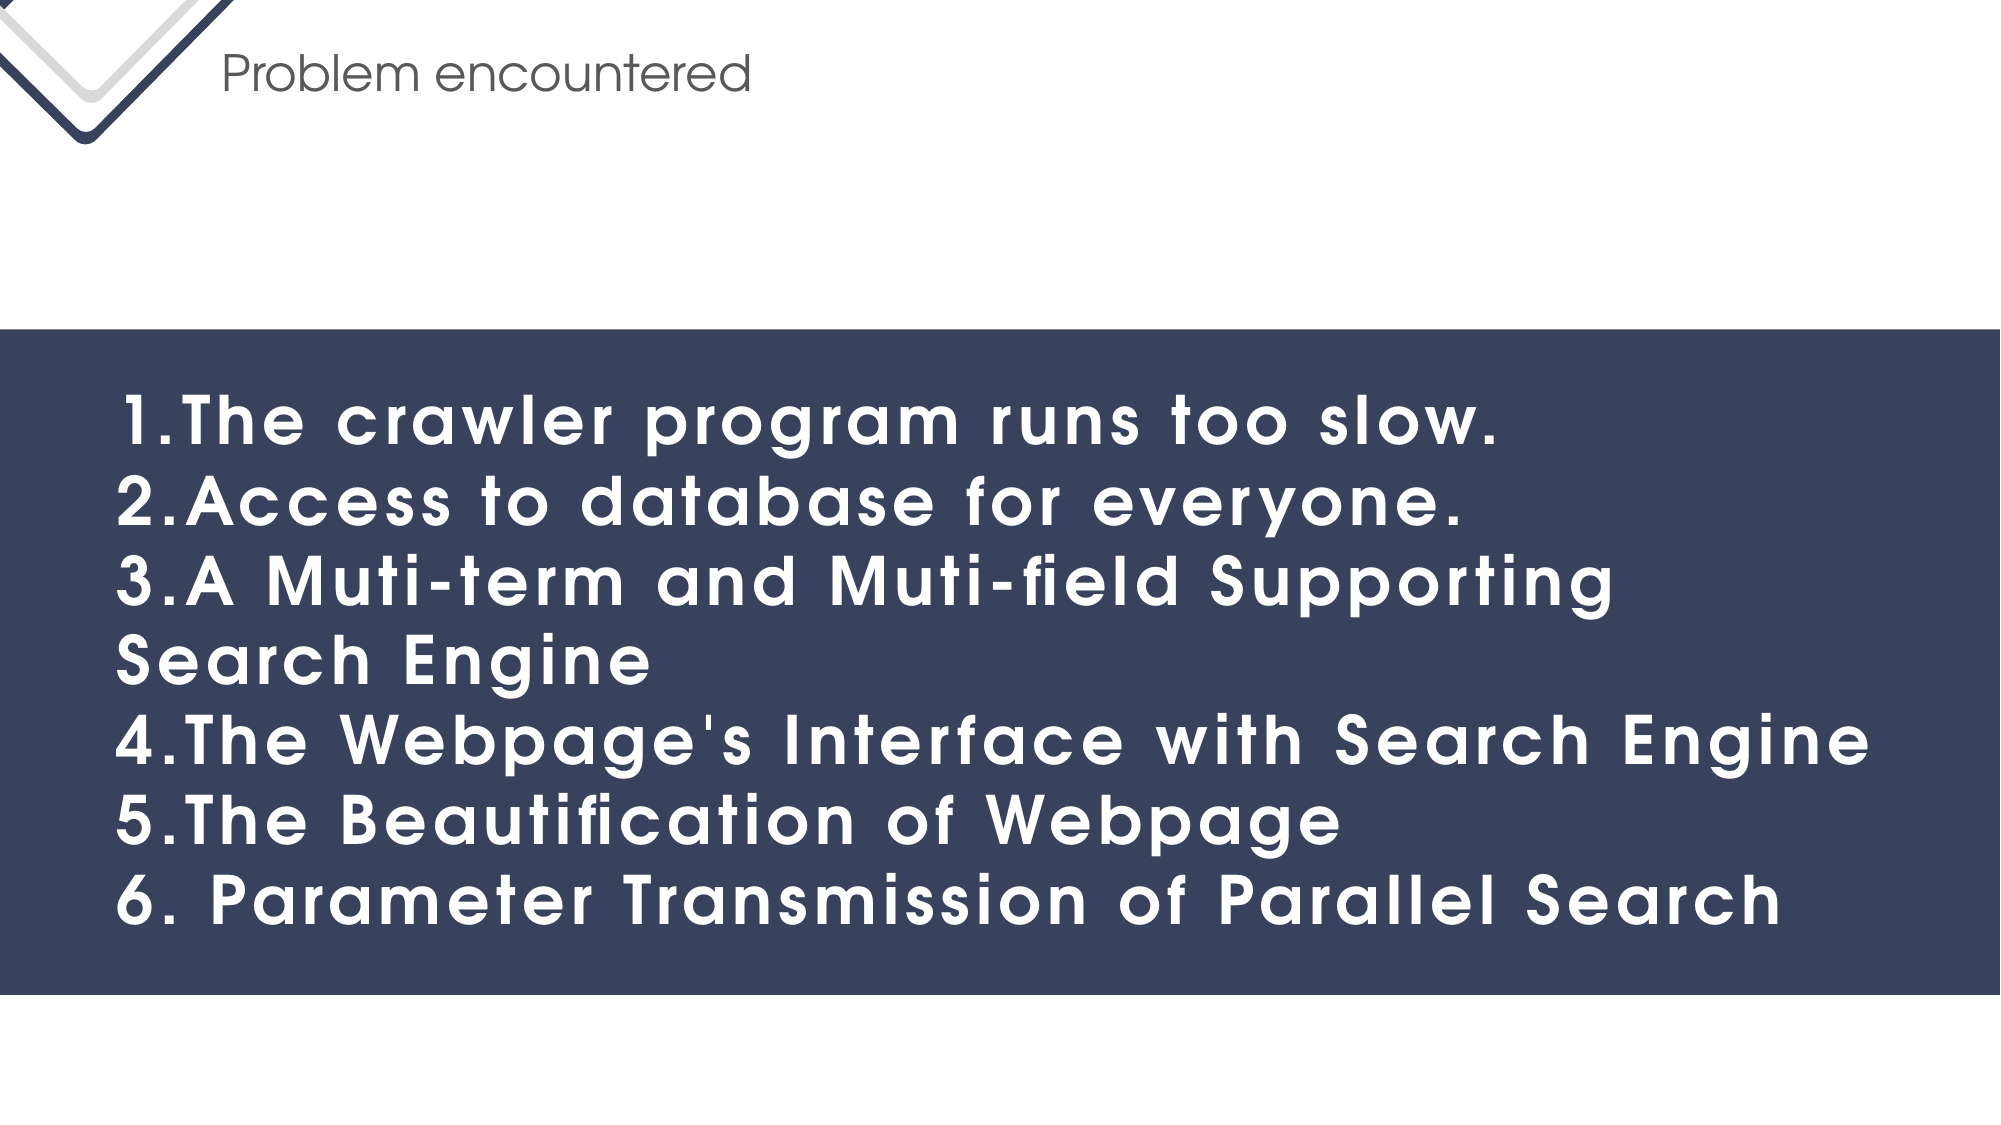

Problem encountered

1.The crawler program runs too slow.
2.Access to database for everyone.
3.A Muti-term and Muti-field Supporting     Search Engine
4.The Webpage's Interface with Search Engine
5.The Beautification of Webpage
6. Parameter Transmission of Parallel Search